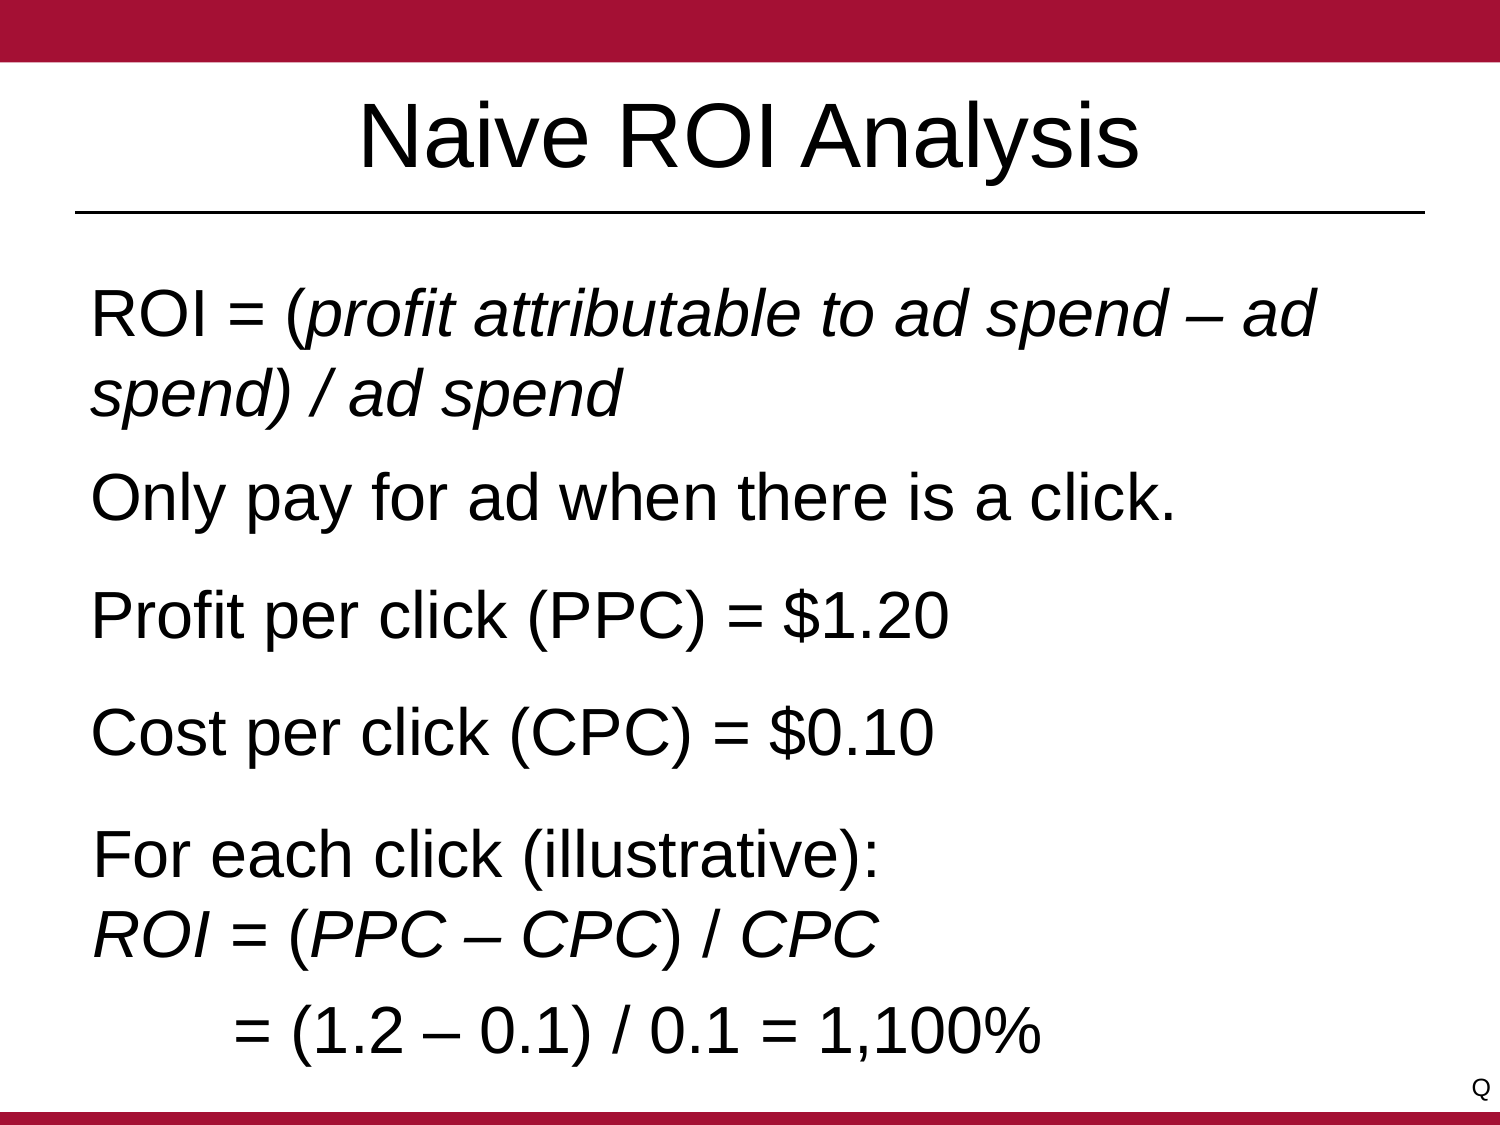

# Naive ROI Analysis
ROI = (profit attributable to ad spend – ad spend) / ad spend
Only pay for ad when there is a click.
Profit per click (PPC) = $1.20
Cost per click (CPC) = $0.10

For each click (illustrative):
ROI = (PPC – CPC) / CPC

= (1.2 – 0.1) / 0.1 = 1,100%
Q